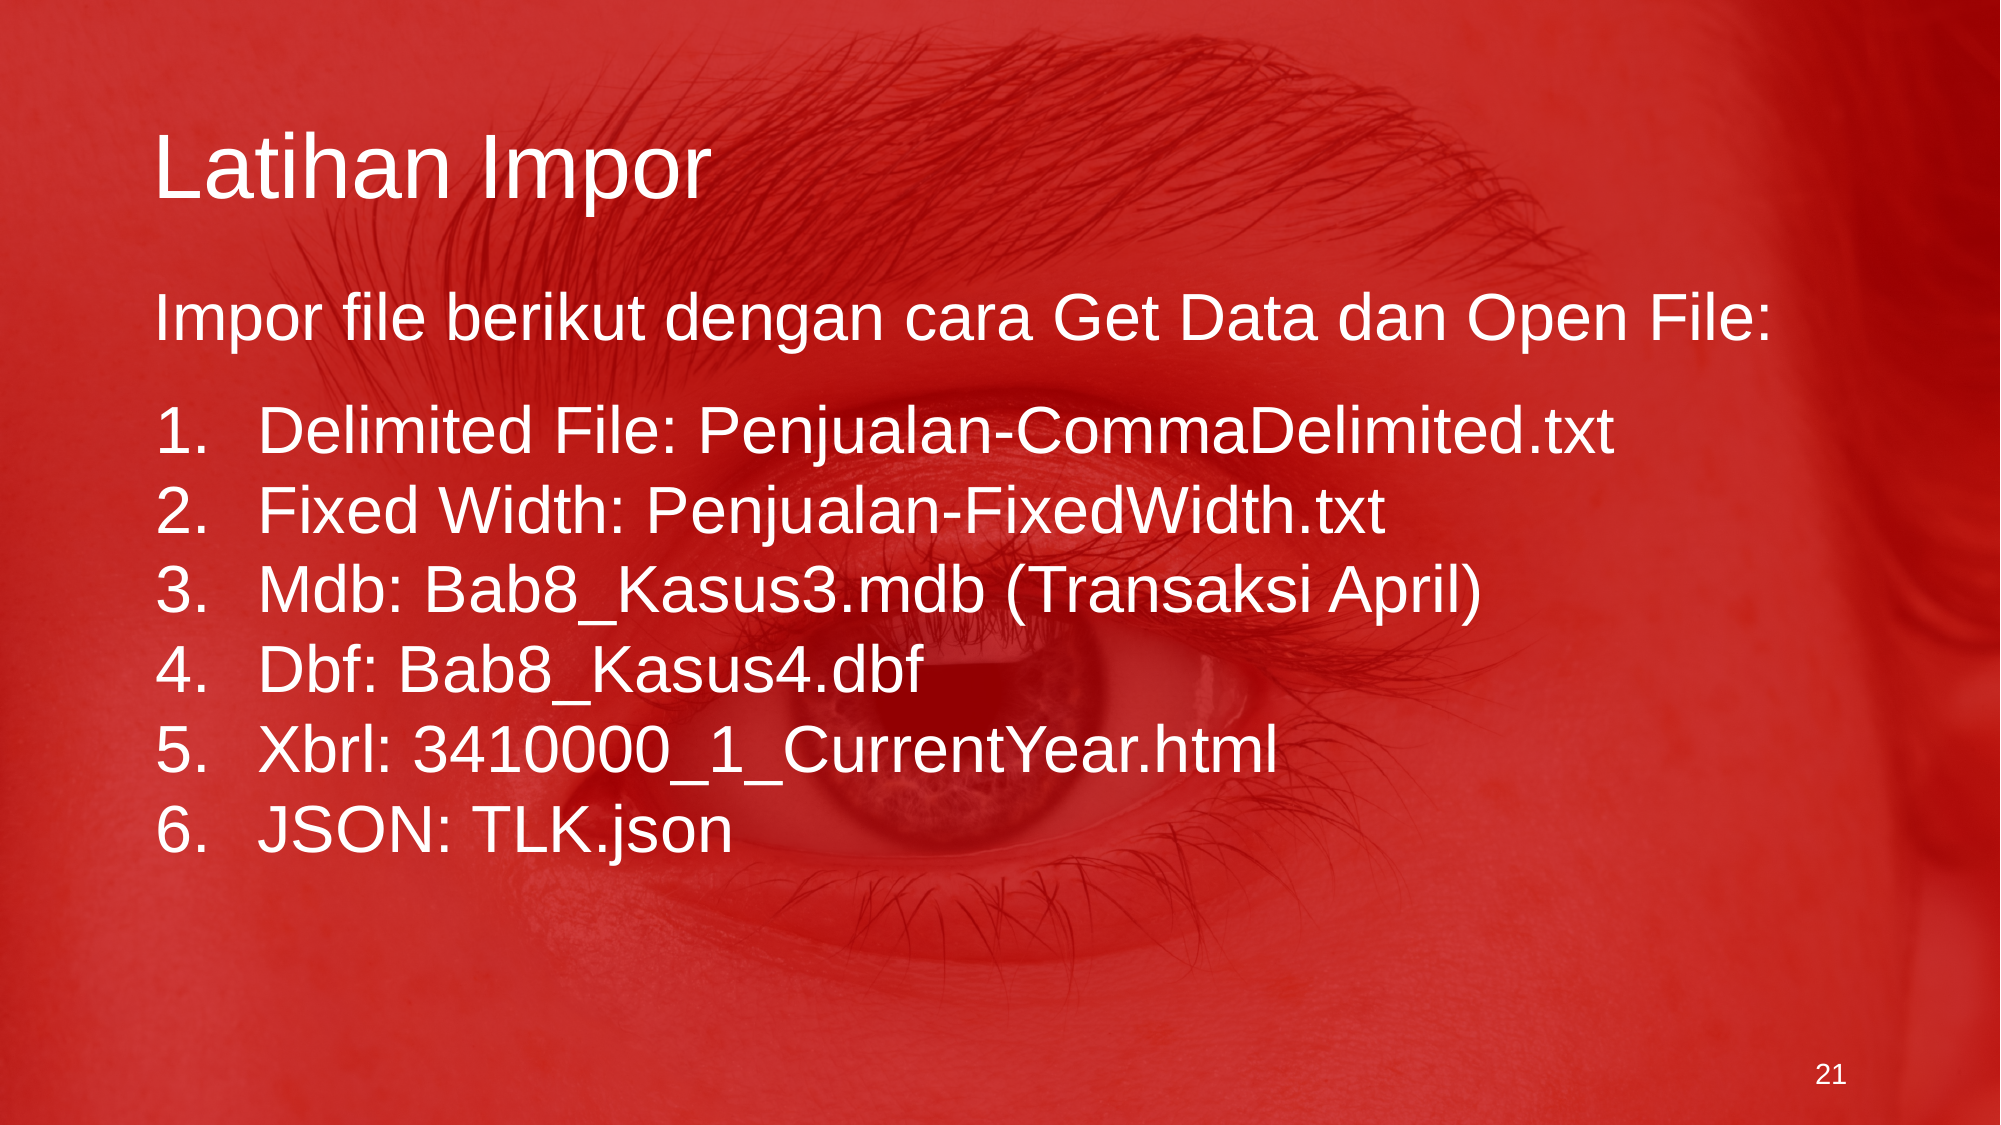

# Latihan Impor
Impor file berikut dengan cara Get Data dan Open File:
Delimited File: Penjualan-CommaDelimited.txt
Fixed Width: Penjualan-FixedWidth.txt
Mdb: Bab8_Kasus3.mdb (Transaksi April)
Dbf: Bab8_Kasus4.dbf
Xbrl: 3410000_1_CurrentYear.html
JSON: TLK.json
21